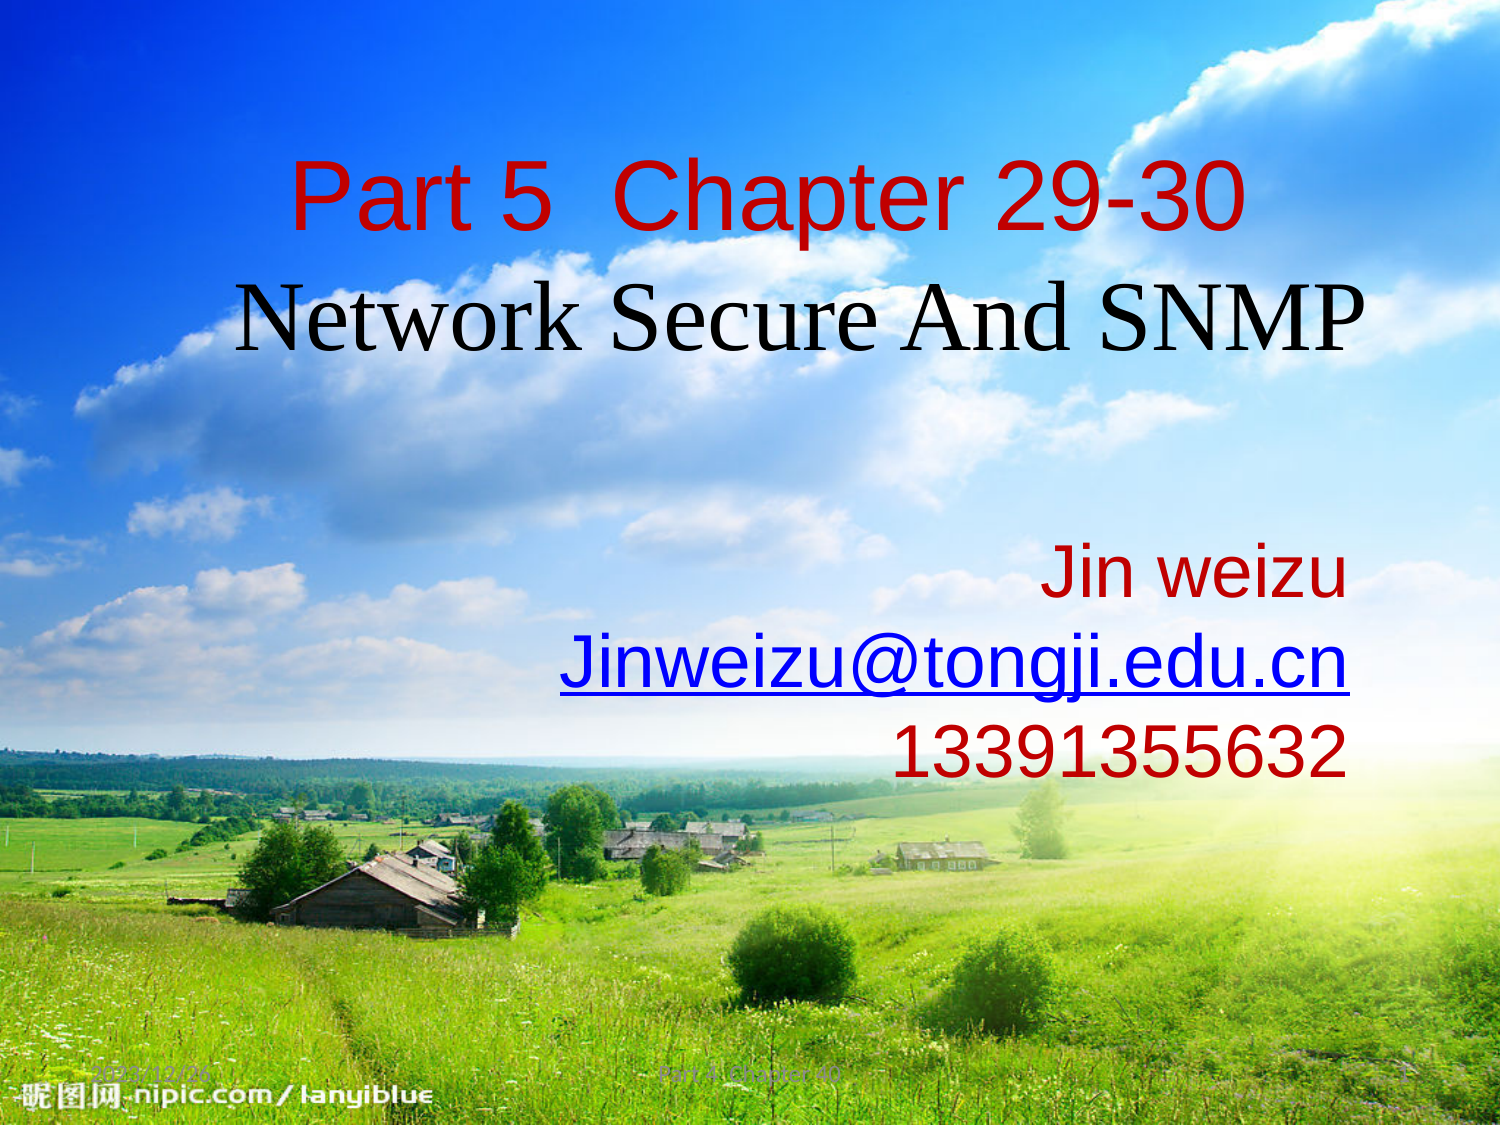

Part 5  Chapter 29-30
Network Secure And SNMP
Jin weizu
Jinweizu@tongji.edu.cn
13391355632
2023/12/26
Part 4  Chapter 40
1